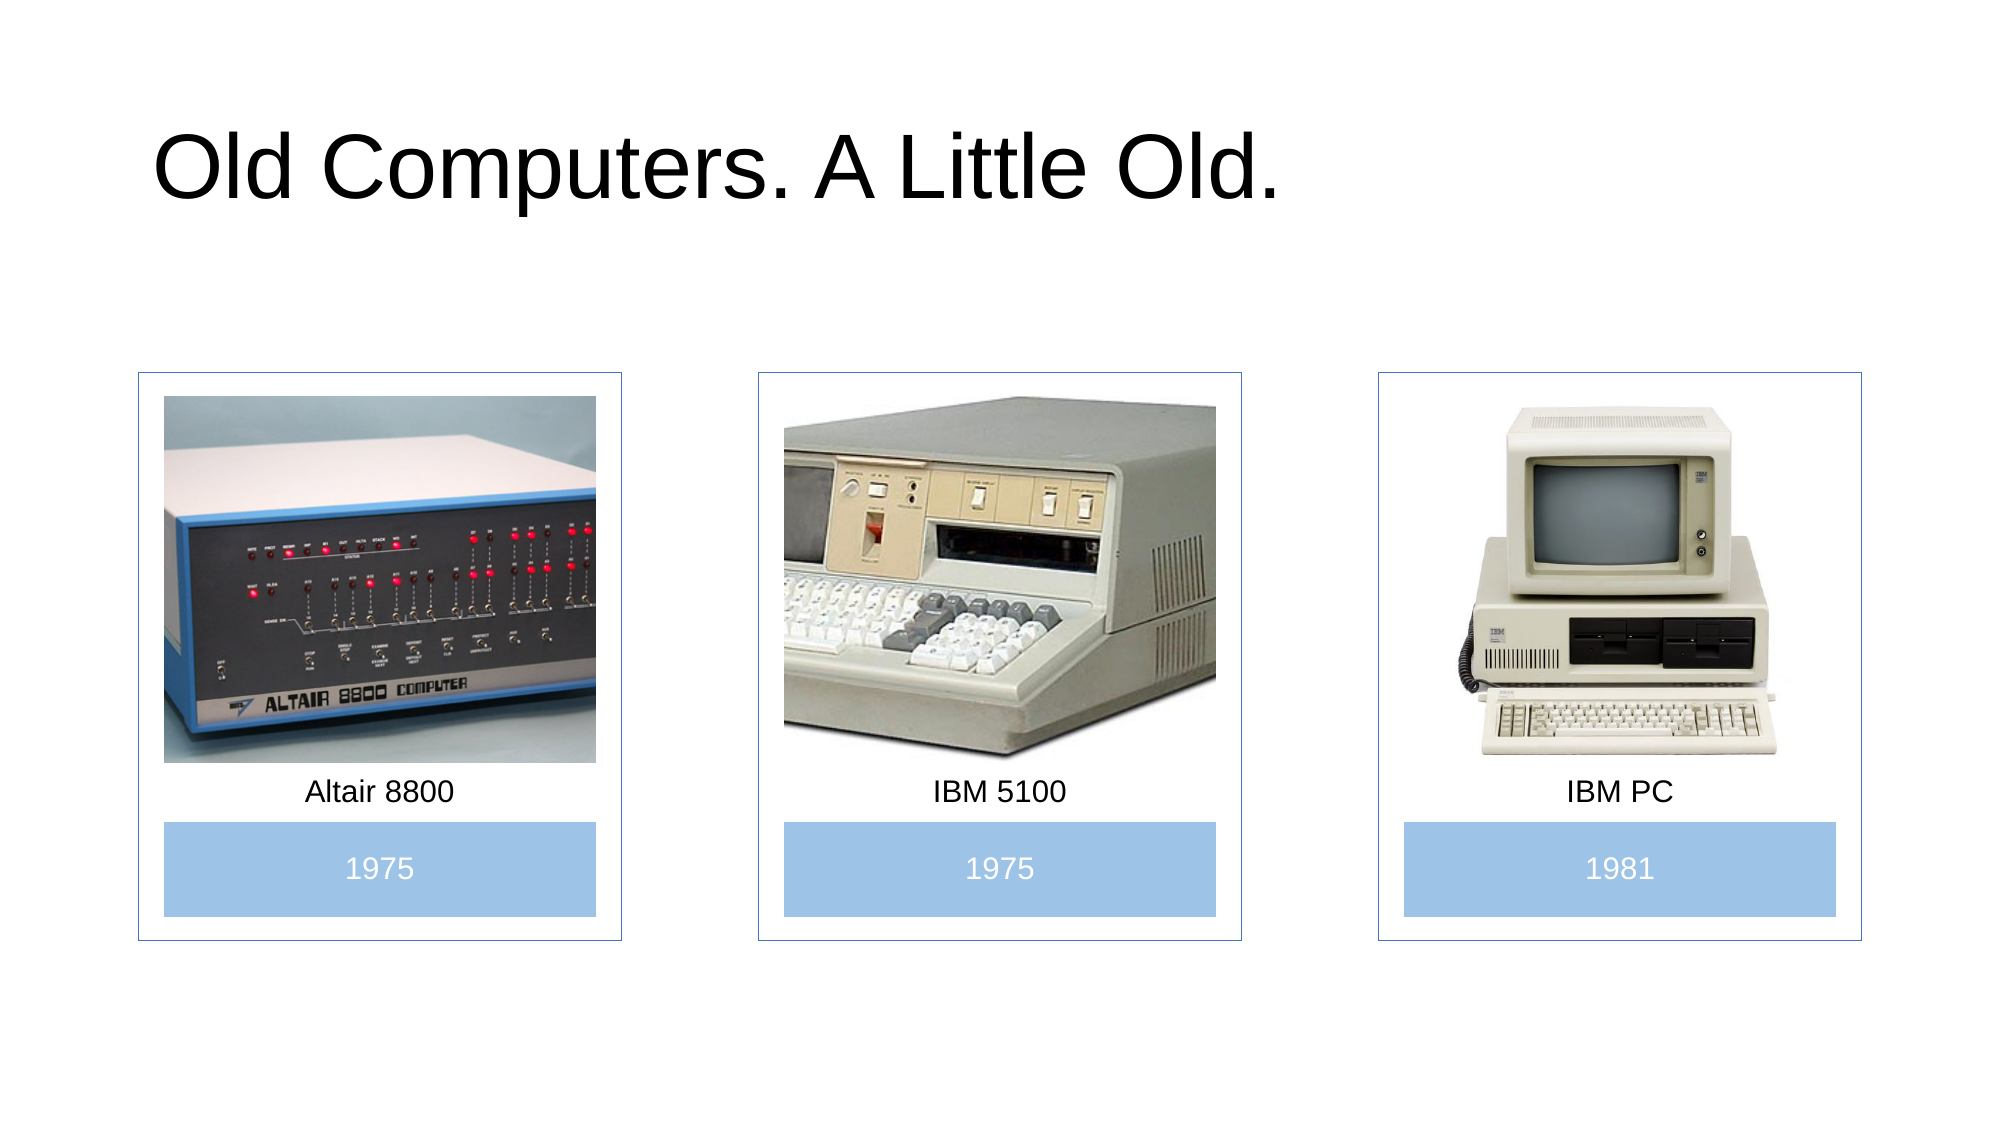

# Old Computers. A Little Old.
1975
Altair 8800
1975
IBM 5100
1981
IBM PC